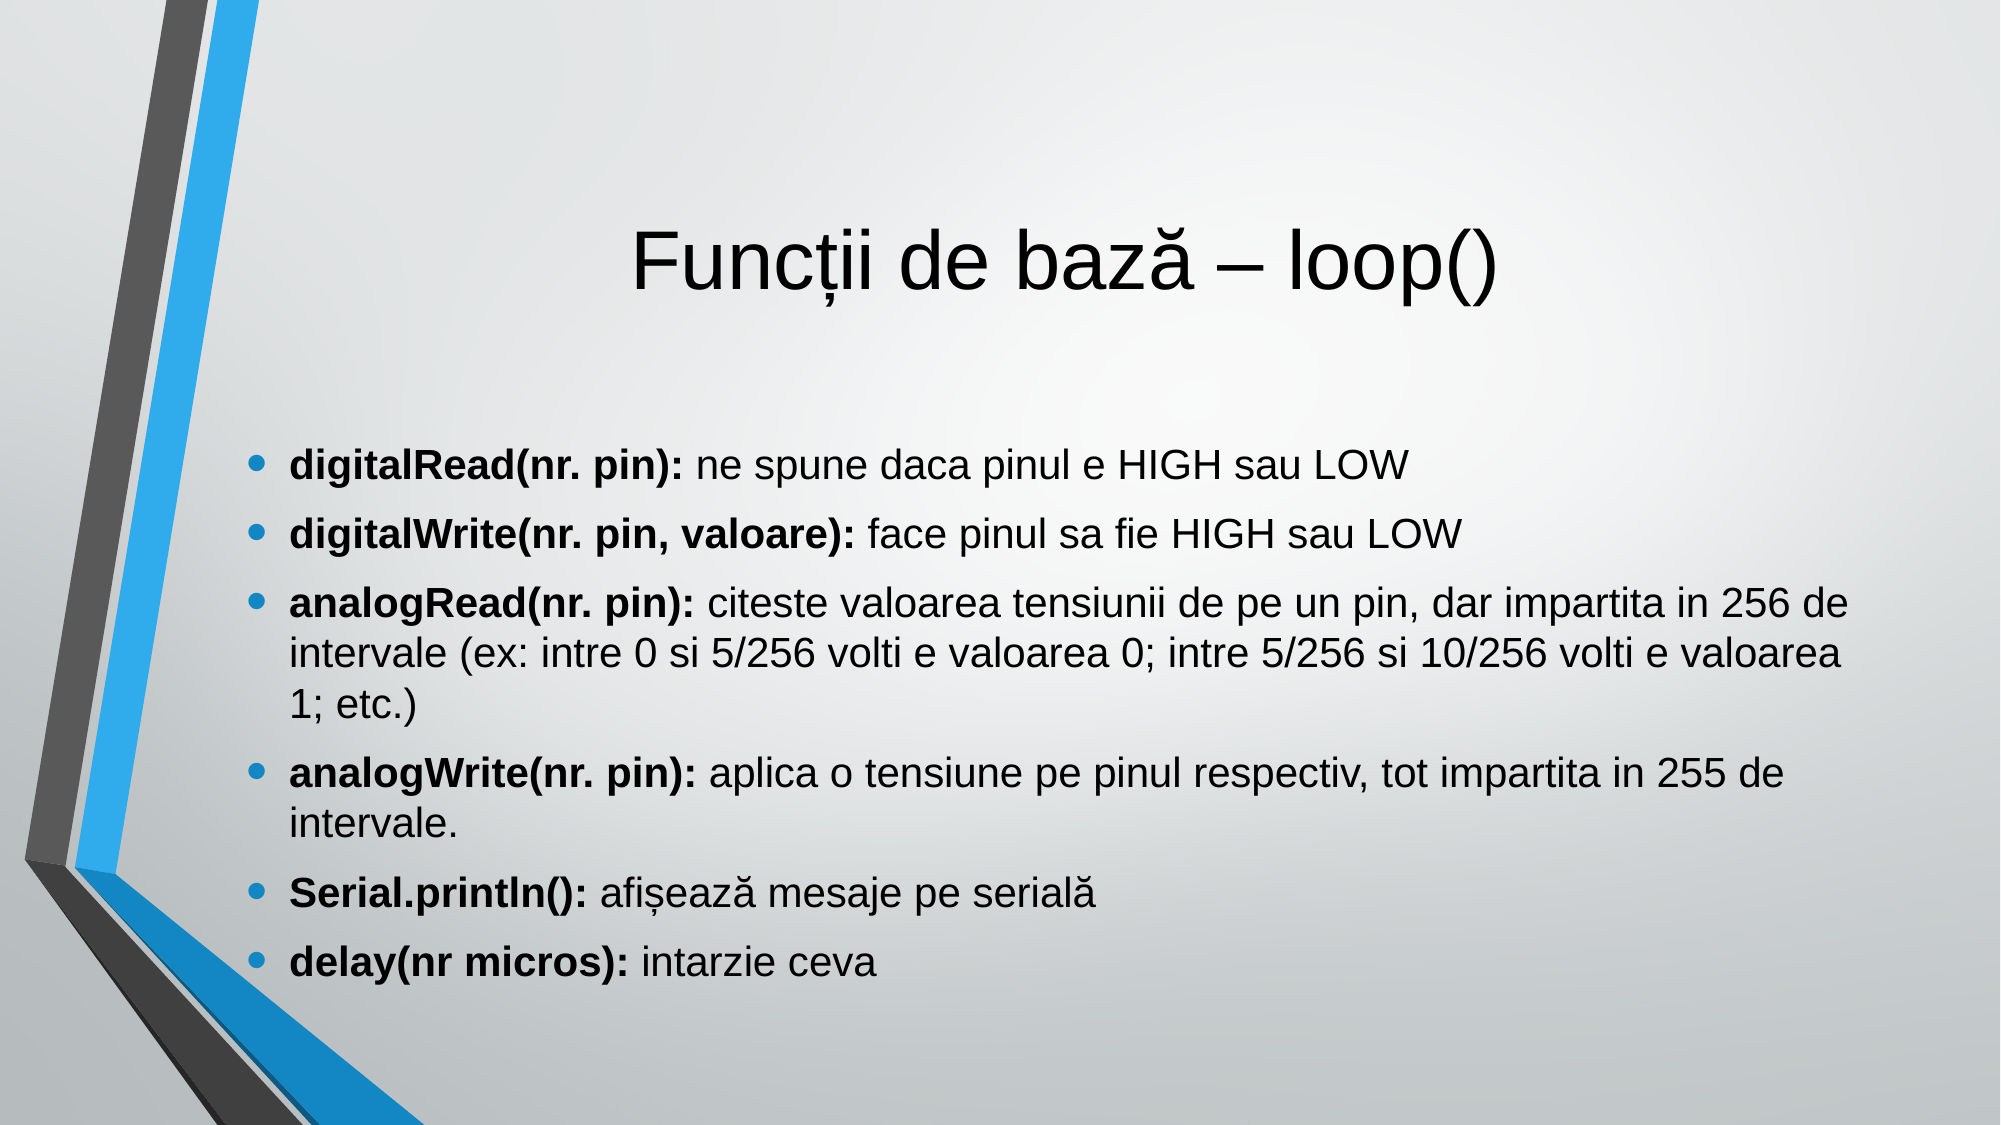

# Funcții de bază – loop()
digitalRead(nr. pin): ne spune daca pinul e HIGH sau LOW
digitalWrite(nr. pin, valoare): face pinul sa fie HIGH sau LOW
analogRead(nr. pin): citeste valoarea tensiunii de pe un pin, dar impartita in 256 de intervale (ex: intre 0 si 5/256 volti e valoarea 0; intre 5/256 si 10/256 volti e valoarea 1; etc.)
analogWrite(nr. pin): aplica o tensiune pe pinul respectiv, tot impartita in 255 de intervale.
Serial.println(): afișează mesaje pe serială
delay(nr micros): intarzie ceva